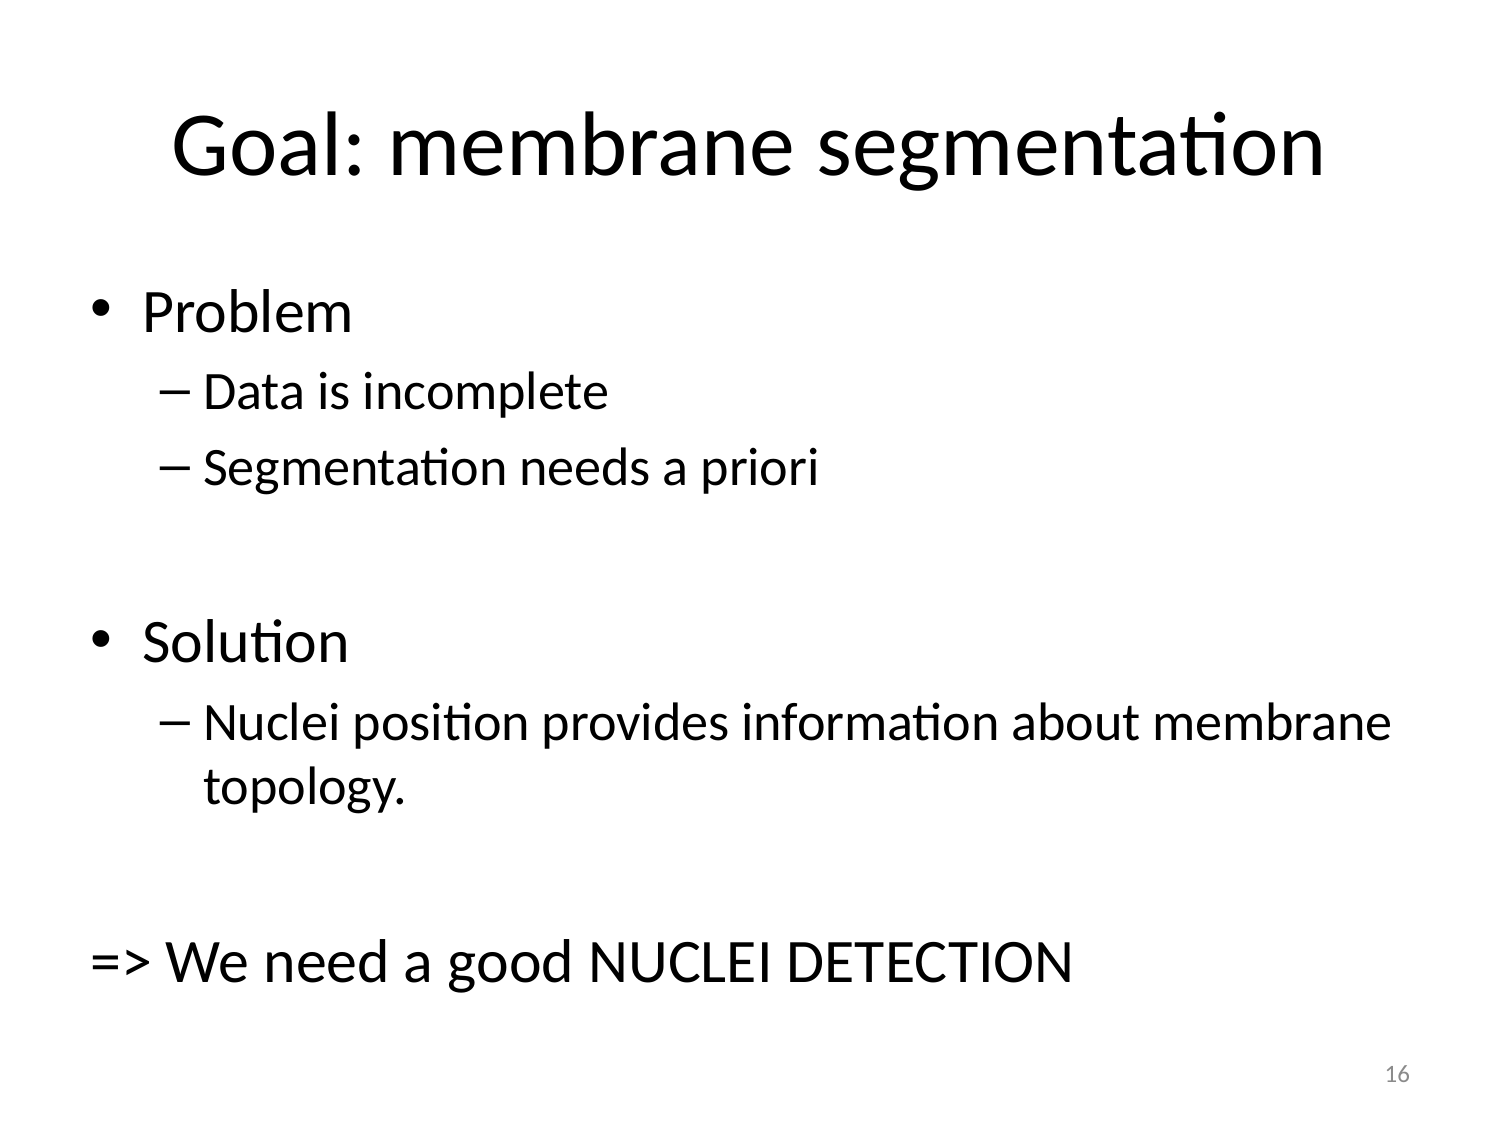

# Goal: membrane segmentation
Problem
Data is incomplete
Segmentation needs a priori

Solution
Nuclei position provides information about membrane topology.

=> We need a good NUCLEI DETECTION
16